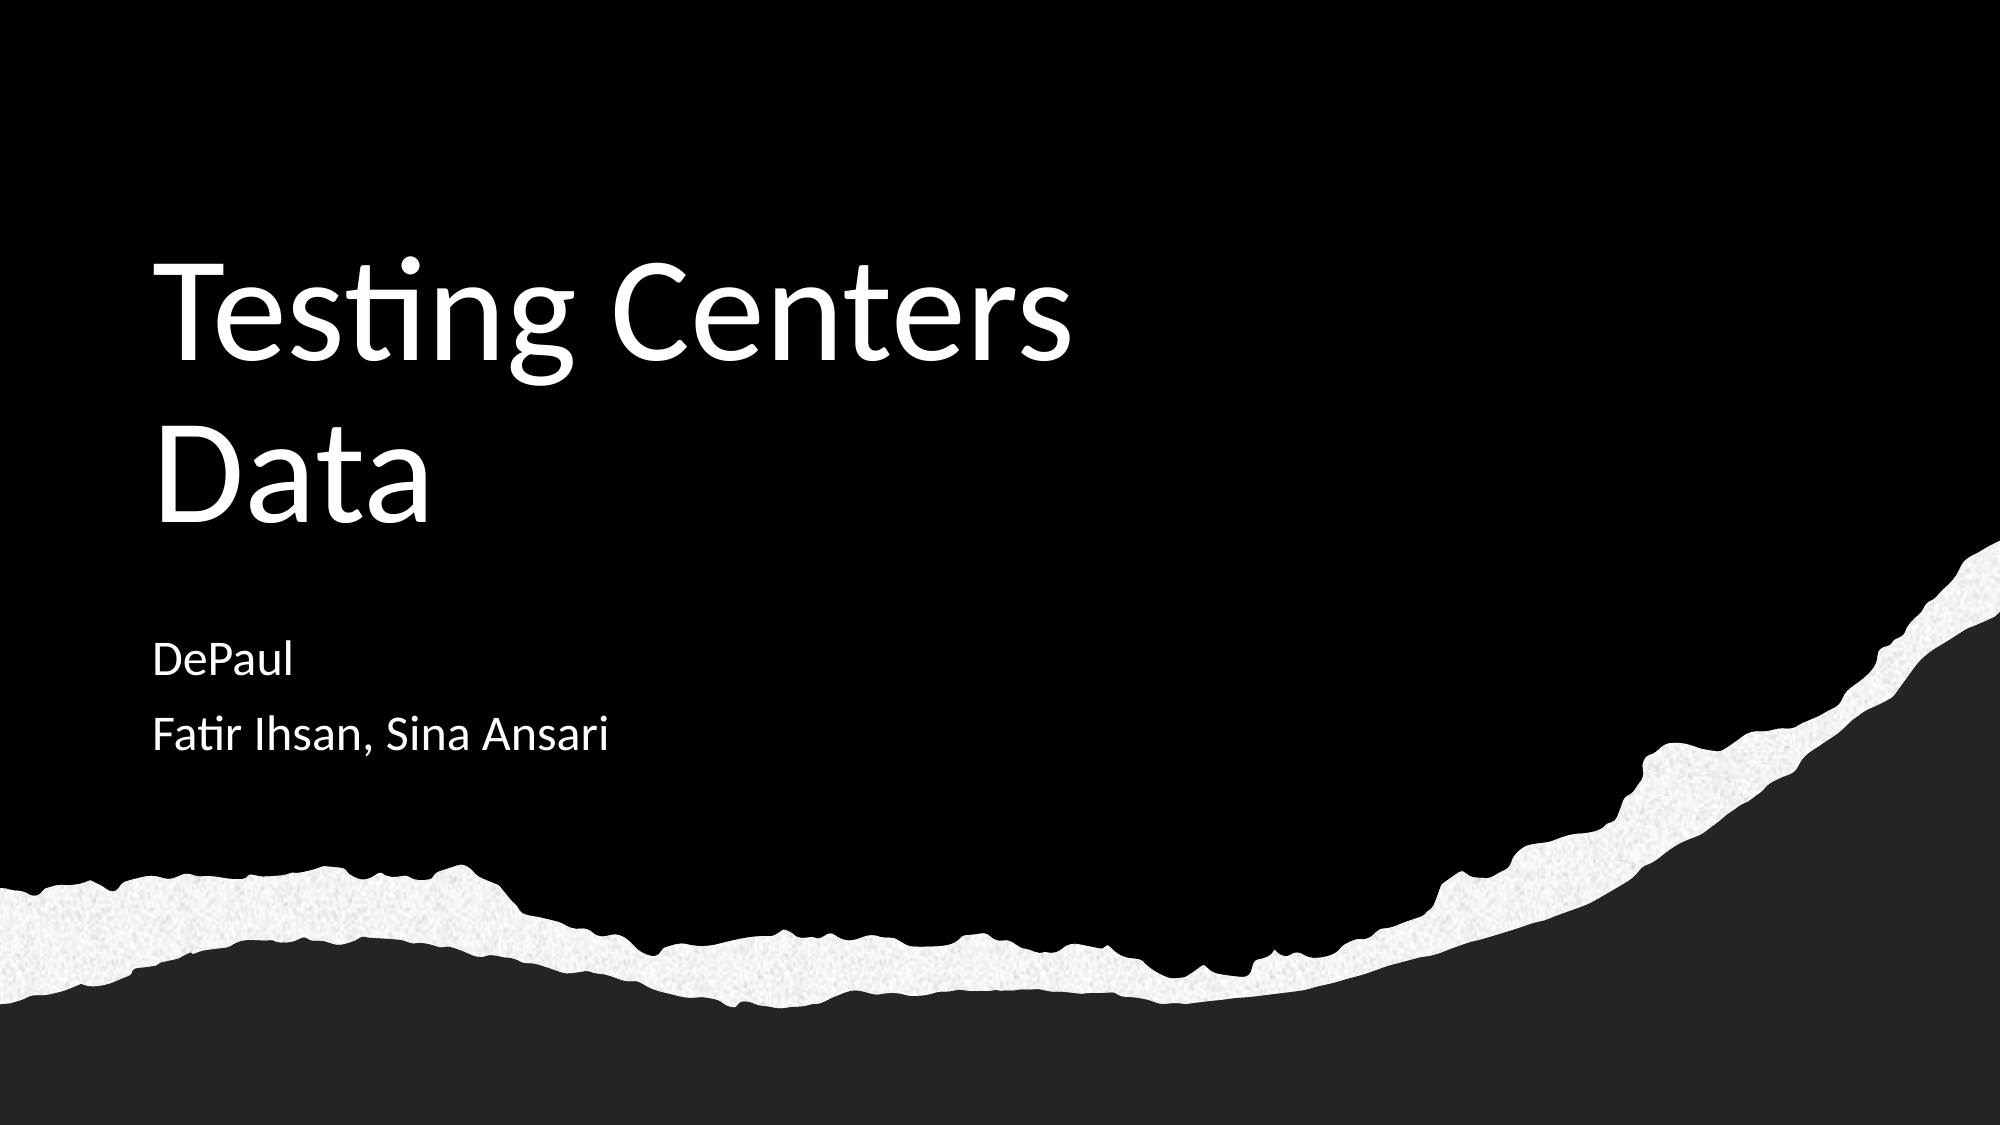

# Testing Centers Data

DePaul
Fatir Ihsan, Sina Ansari